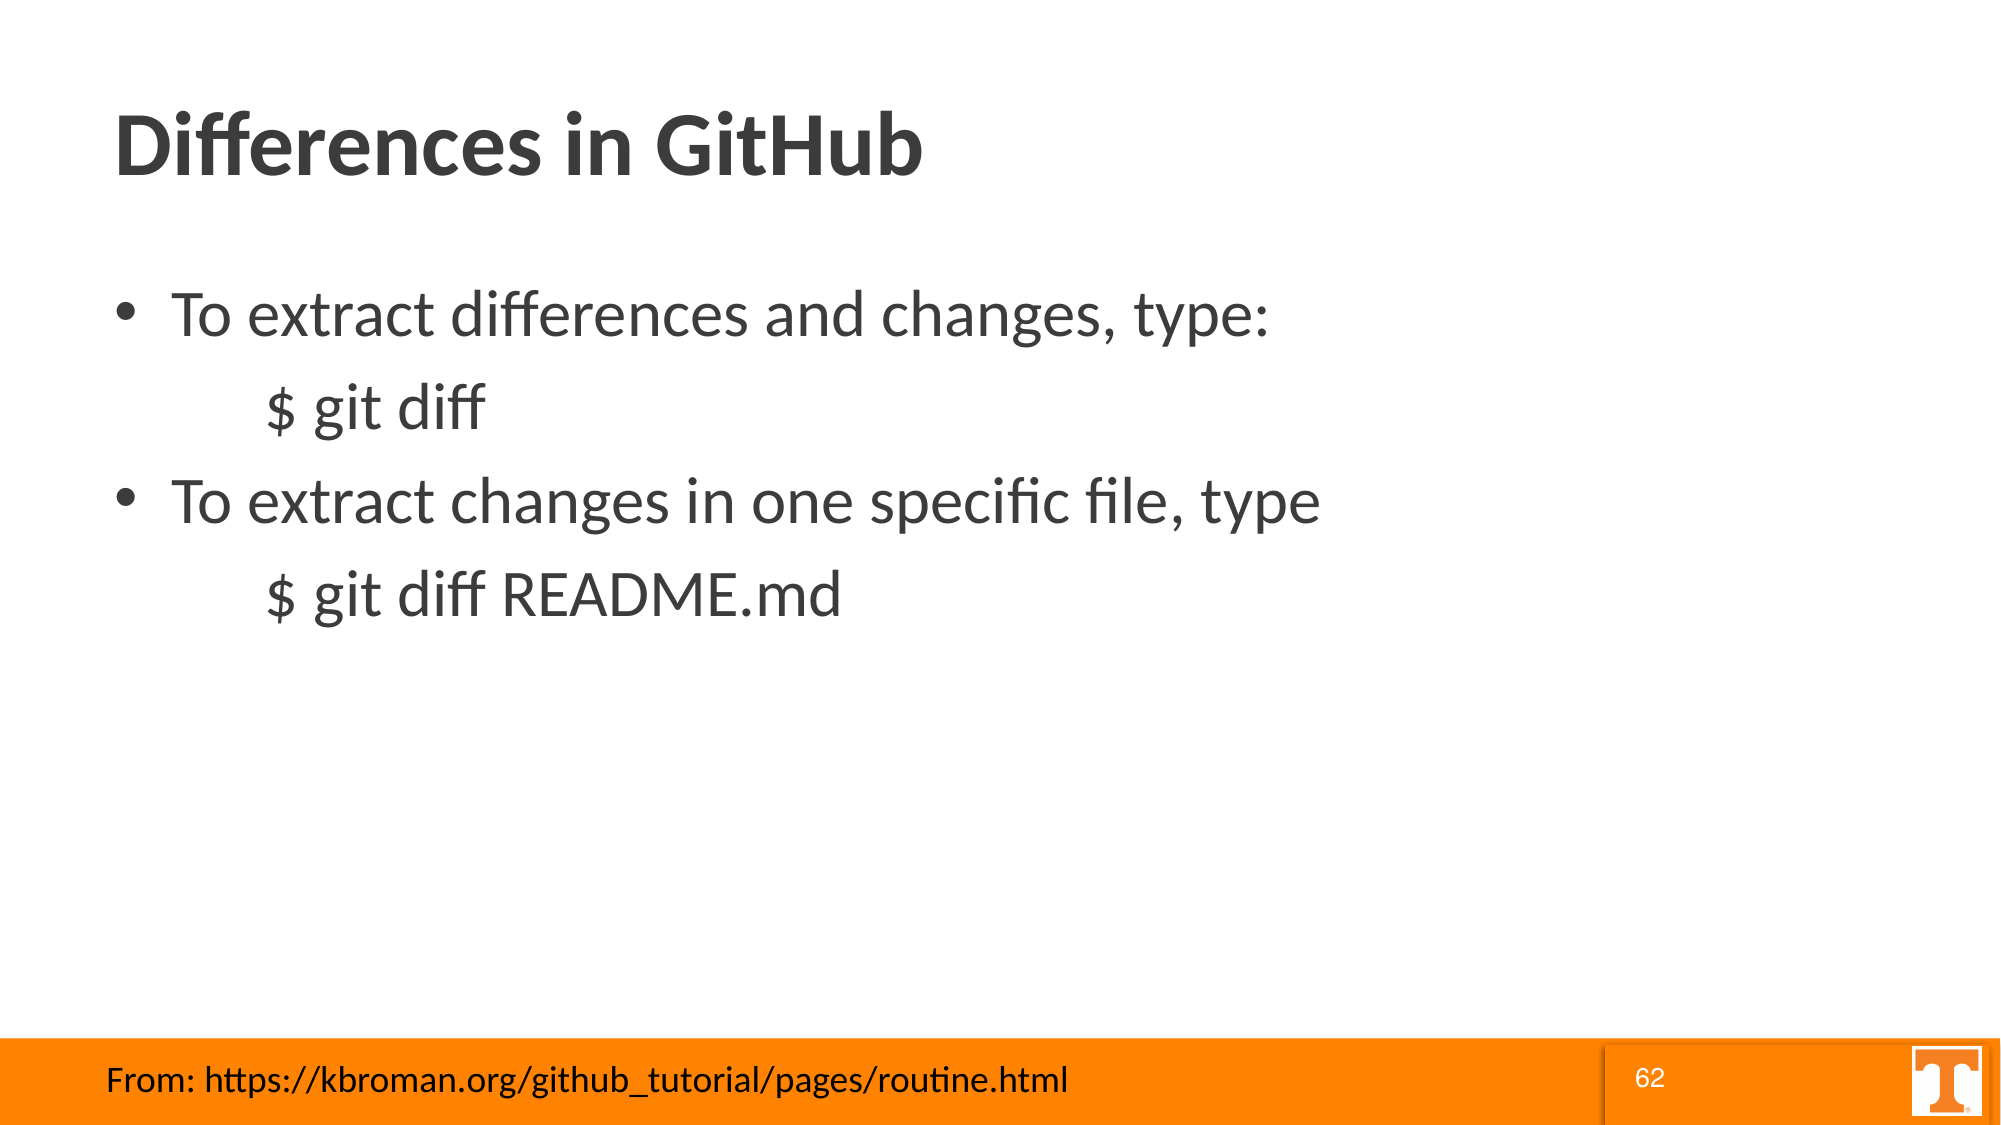

# Differences in GitHub
To extract differences and changes, type:
	$ git diff
To extract changes in one specific file, type
	$ git diff README.md

From: https://kbroman.org/github_tutorial/pages/routine.html
62